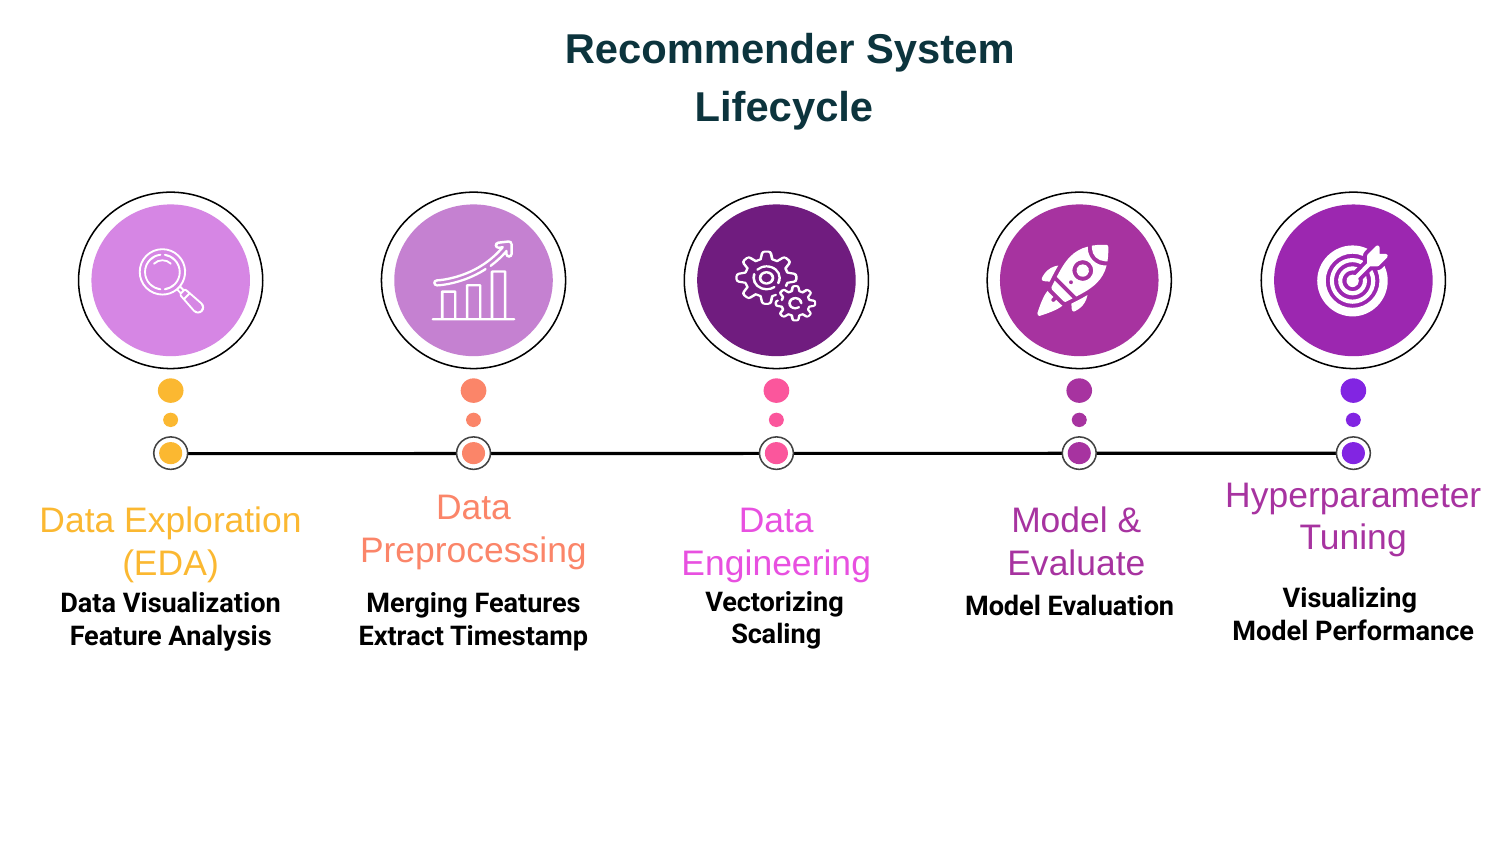

# Recommender System
Lifecycle

Data Exploration (EDA)
Data Visualization
Feature Analysis

Hyperparameter Tuning
Data Preprocessing
Data Engineering
Model & Evaluate

Visualizing
Model Performance

Model Evaluation

         Vectorizing
Scaling

Merging Features
Extract Timestamp